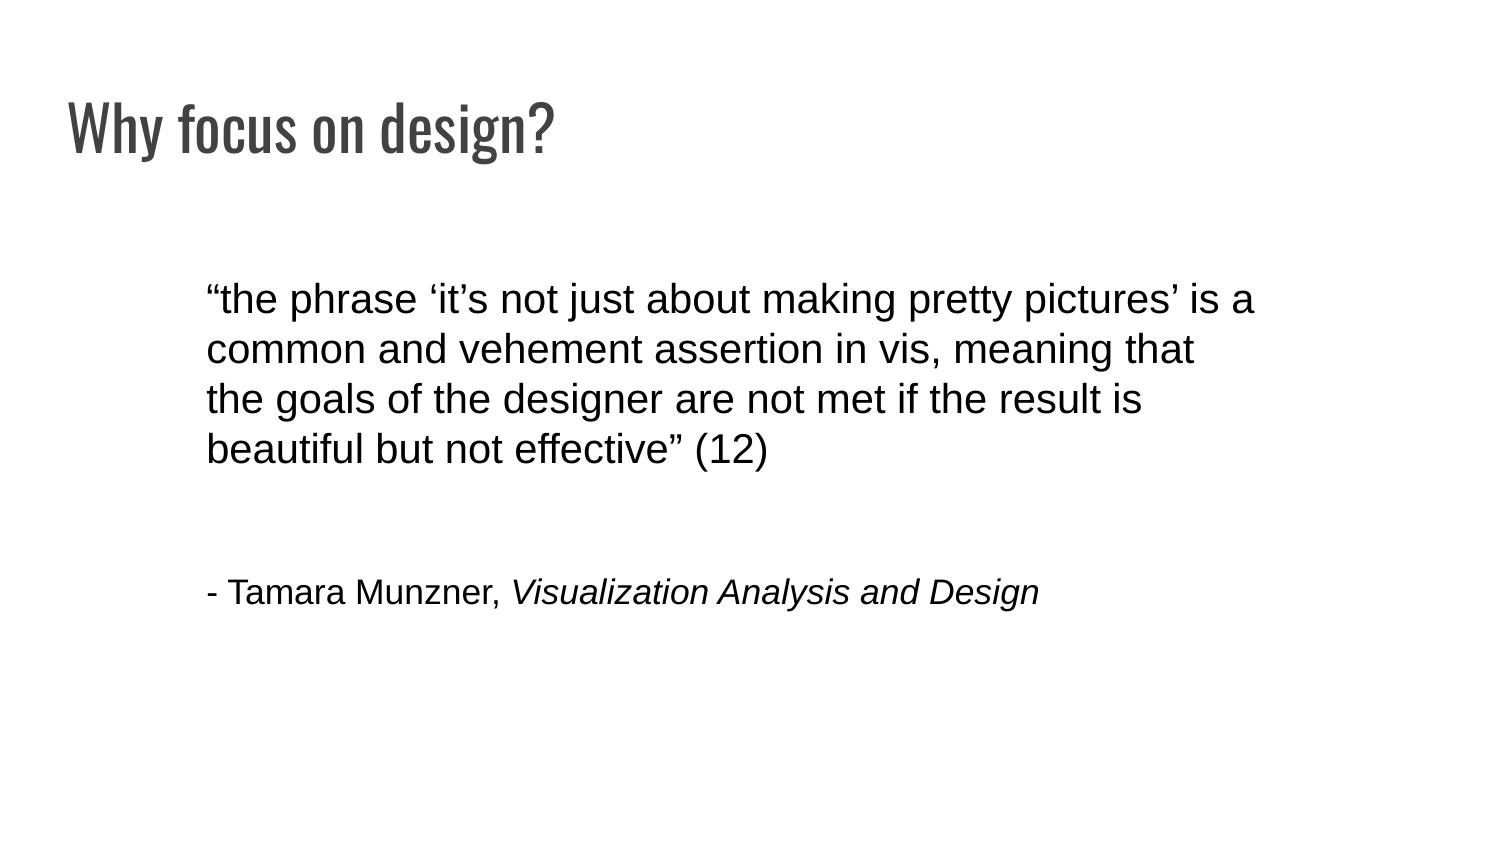

# Why focus on design?
“the phrase ‘it’s not just about making pretty pictures’ is a common and vehement assertion in vis, meaning that the goals of the designer are not met if the result is beautiful but not effective” (12)

- Tamara Munzner, Visualization Analysis and Design